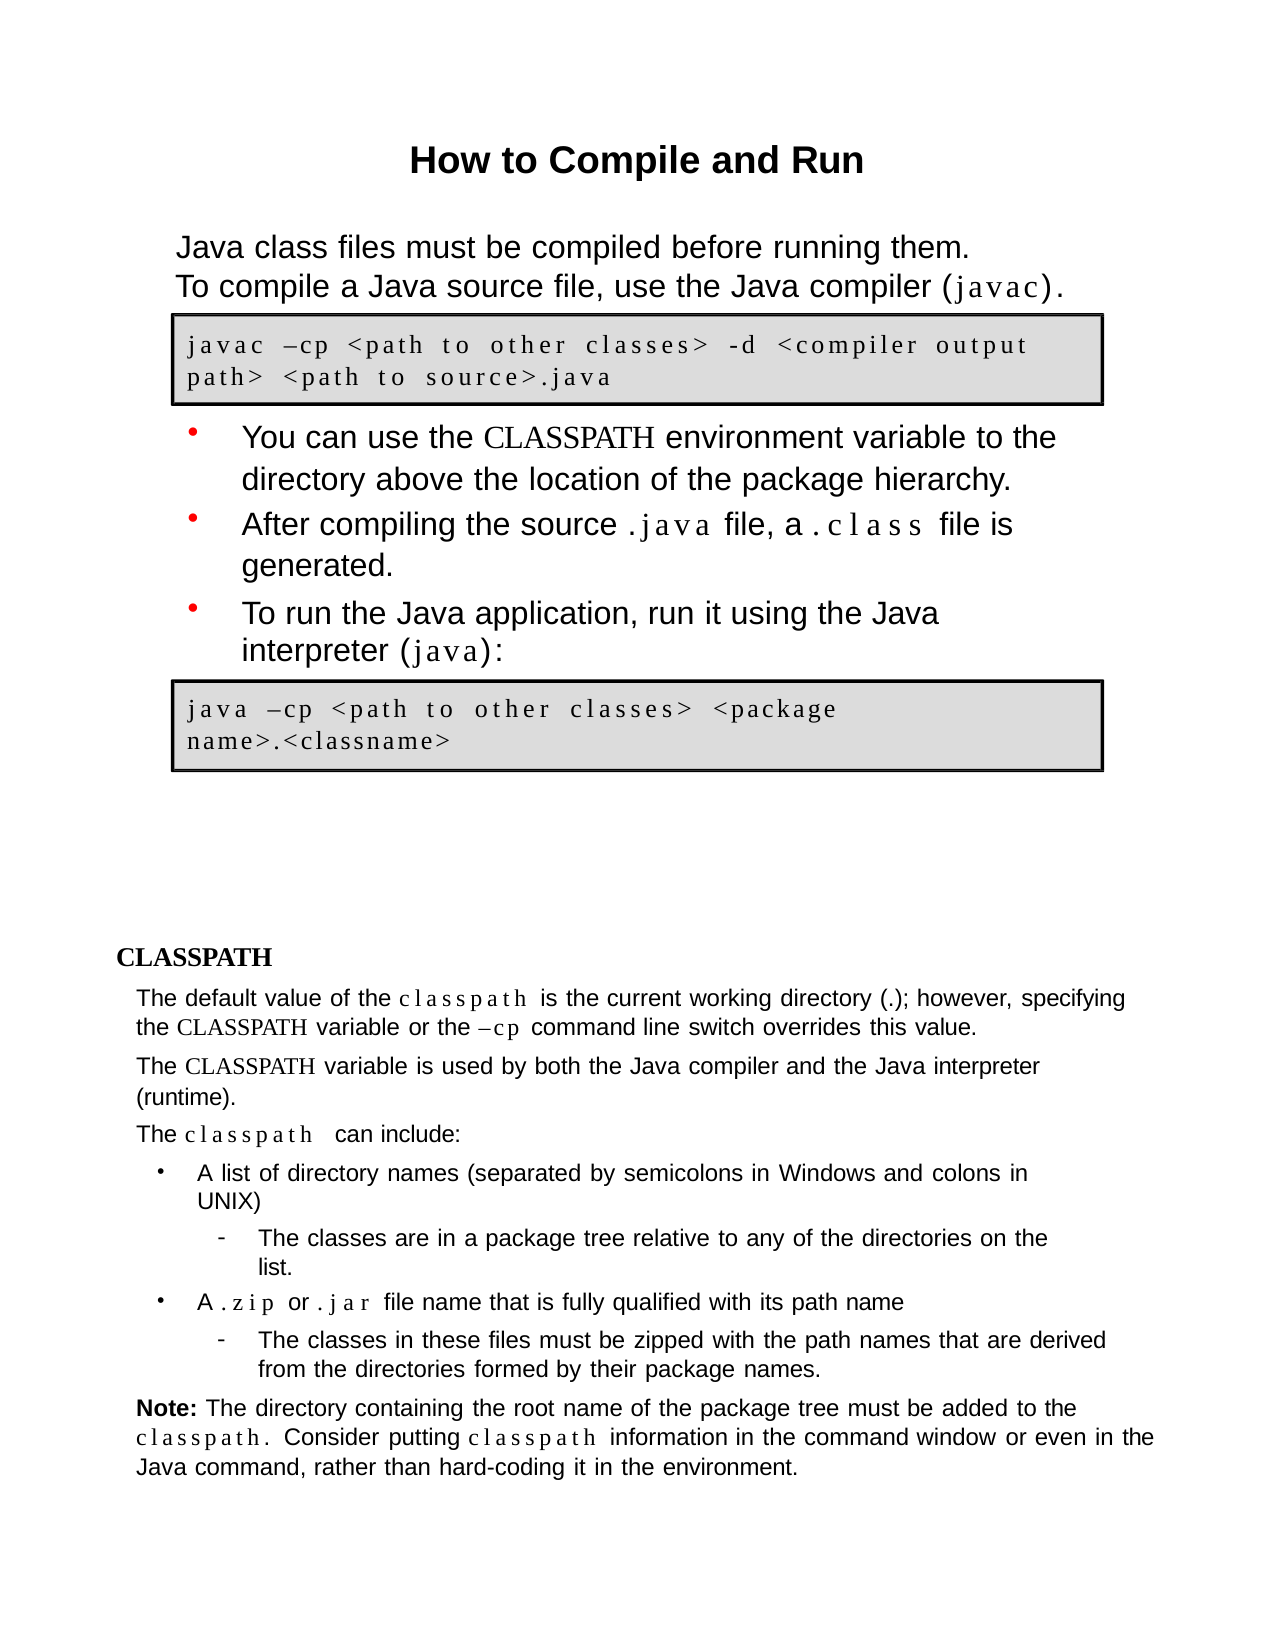

How to Compile and Run

Java class files must be compiled before running them.
To compile a Java source file, use the Java compiler (javac).
javac –cp <path to other classes> -d <compiler output path> <path to source>.java
You can use the CLASSPATH environment variable to the directory above the location of the package hierarchy.
After compiling the source .java file, a .class file is generated.
To run the Java application, run it using the Java interpreter (java):
java –cp <path to other classes> <package name>.<classname>

CLASSPATH
The default value of the classpath is the current working directory (.); however, specifying the CLASSPATH variable or the –cp command line switch overrides this value.
The CLASSPATH variable is used by both the Java compiler and the Java interpreter (runtime).
The classpath  can include:
A list of directory names (separated by semicolons in Windows and colons in UNIX)
The classes are in a package tree relative to any of the directories on the list.
A .zip or .jar file name that is fully qualified with its path name
The classes in these files must be zipped with the path names that are derived from the directories formed by their package names.
Note: The directory containing the root name of the package tree must be added to the classpath. Consider putting classpath information in the command window or even in the Java command, rather than hard-coding it in the environment.